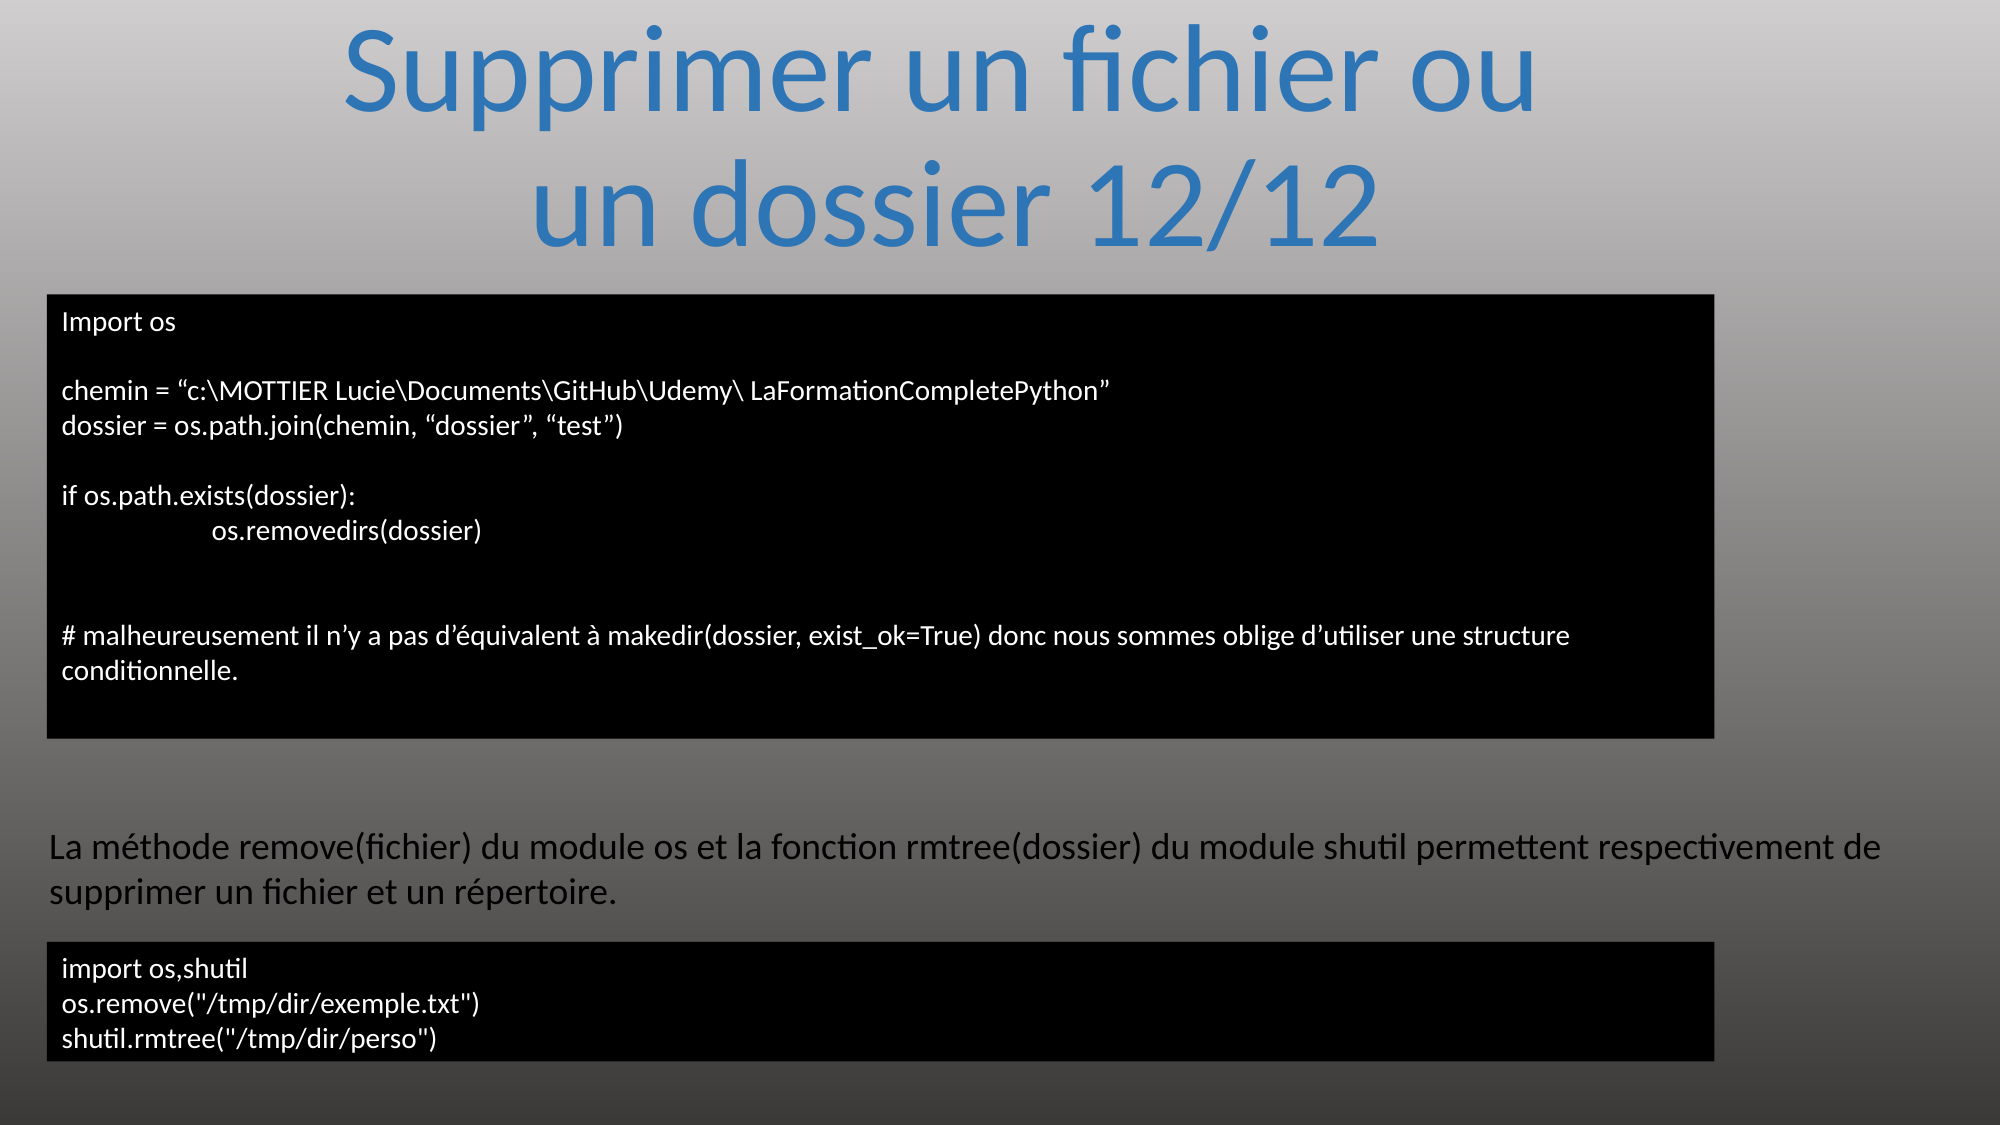

# Supprimer un fichier ou un dossier 12/12
Import os

chemin = “c:\MOTTIER Lucie\Documents\GitHub\Udemy\ LaFormationCompletePython”
dossier = os.path.join(chemin, “dossier”, “test”)

if os.path.exists(dossier):
	os.removedirs(dossier)

# malheureusement il n’y a pas d’équivalent à makedir(dossier, exist_ok=True) donc nous sommes oblige d’utiliser une structure conditionnelle.

La méthode remove(fichier) du module os et la fonction rmtree(dossier) du module shutil permettent respectivement de supprimer un fichier et un répertoire.
import os,shutil
os.remove("/tmp/dir/exemple.txt")
shutil.rmtree("/tmp/dir/perso")

274